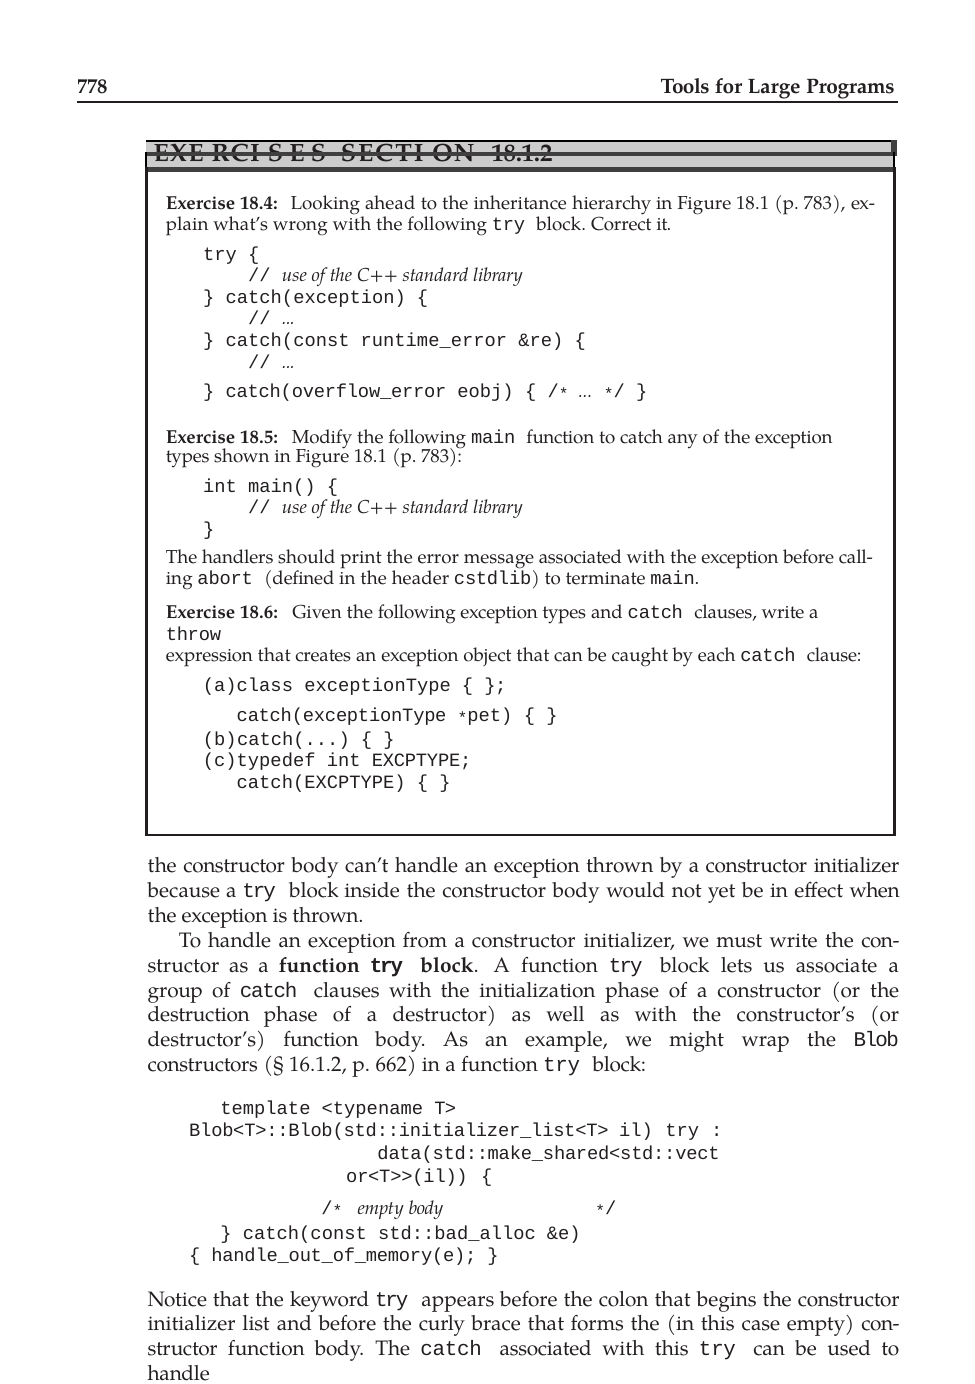

778
Tools for Large Programs

|  |
| --- |
| Exe rci s e s Secti on 18.1.2 |
| Exercise 18.4: Looking ahead to the inheritance hierarchy in Figure 18.1 (p. 783), ex- plain what’s wrong with the following try block. Correct it. try { // use of the C++ standard library } catch(exception) { // ... } catch(const runtime\_error &re) { // ... } catch(overflow\_error eobj) { /\* ... \*/ } Exercise 18.5: Modify the following main function to catch any of the exception types shown in Figure 18.1 (p. 783): int main() { // use of the C++ standard library } The handlers should print the error message associated with the exception before call- ing abort (defined in the header cstdlib) to terminate main. Exercise 18.6: Given the following exception types and catch clauses, write a throw expression that creates an exception object that can be caught by each catch clause: class exceptionType { }; catch(exceptionType \*pet) { } catch(...) { } typedef int EXCPTYPE; catch(EXCPTYPE) { } |
the constructor body can’t handle an exception thrown by a constructor initializer because a try block inside the constructor body would not yet be in effect when the exception is thrown.
To handle an exception from a constructor initializer, we must write the con- structor as a function try block. A function try block lets us associate a group of catch clauses with the initialization phase of a constructor (or the destruction phase of a destructor) as well as with the constructor’s (or destructor’s) function body. As an example, we might wrap the Blob constructors (§ 16.1.2, p. 662) in a function try block:
template <typename T> Blob<T>::Blob(std::initializer_list<T> il) try :
data(std::make_shared<std::vector<T>>(il)) {
/* empty body	*/
} catch(const std::bad_alloc &e) { handle_out_of_memory(e); }

Notice that the keyword try appears before the colon that begins the constructor initializer list and before the curly brace that forms the (in this case empty) con- structor function body. The catch associated with this try can be used to handle